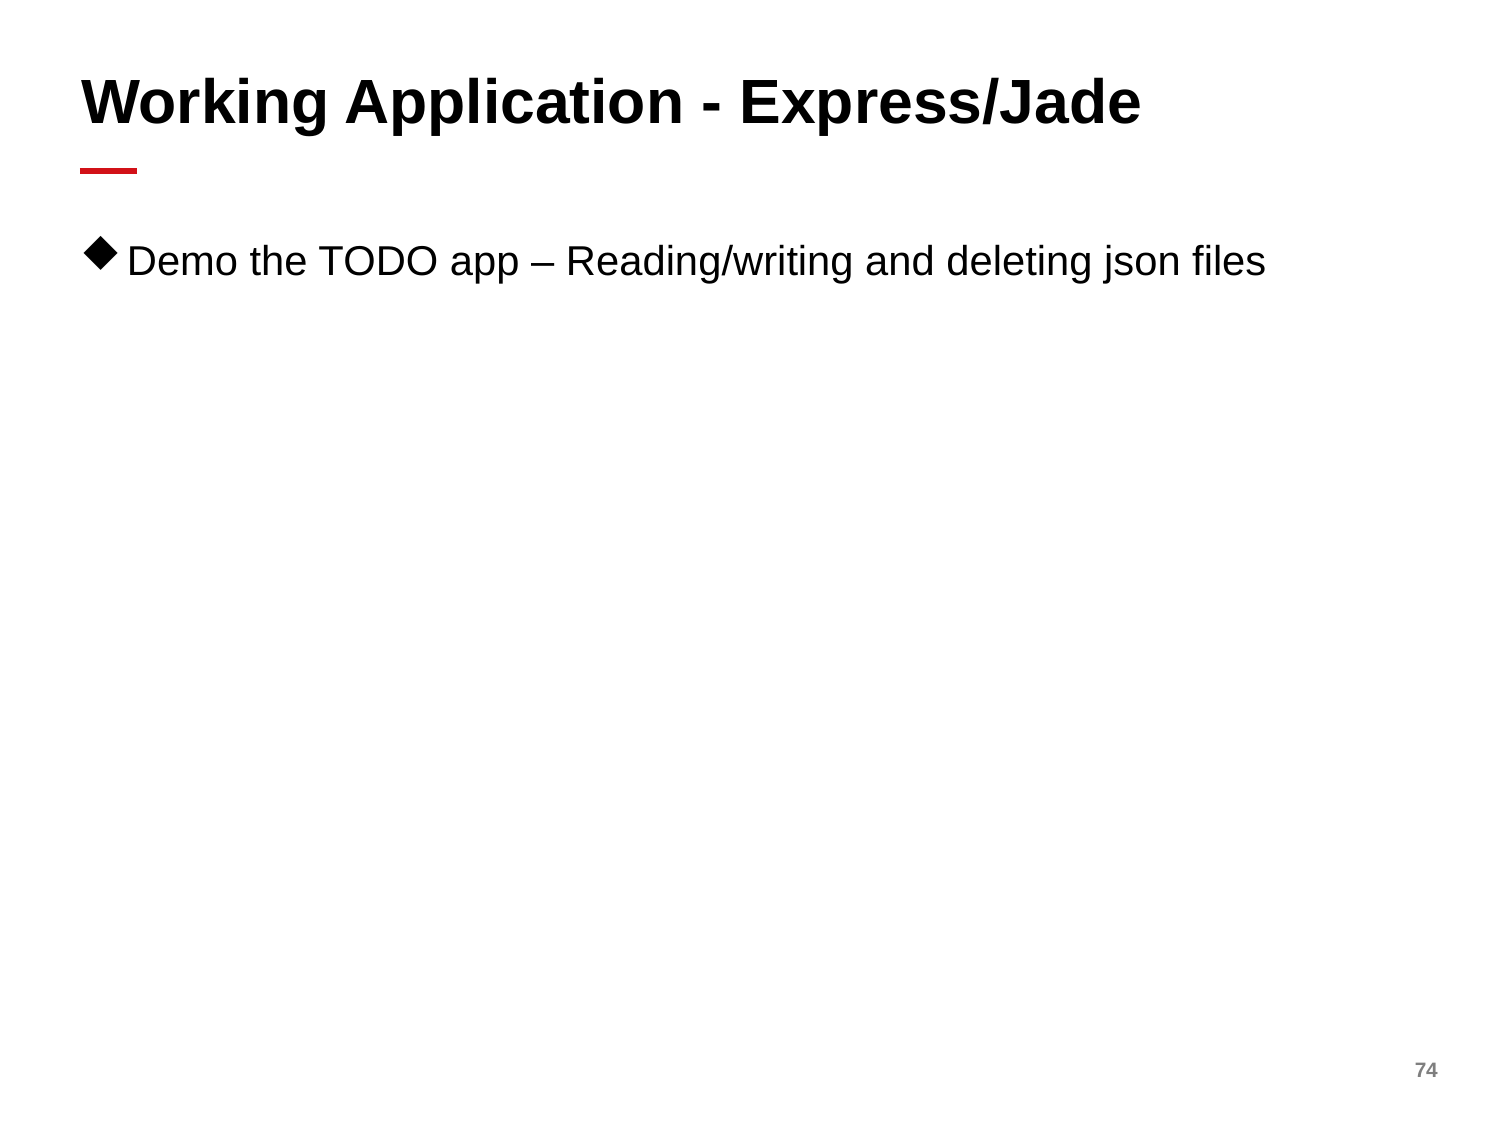

# Working Application - Express/Jade
Demo the TODO app – Reading/writing and deleting json files